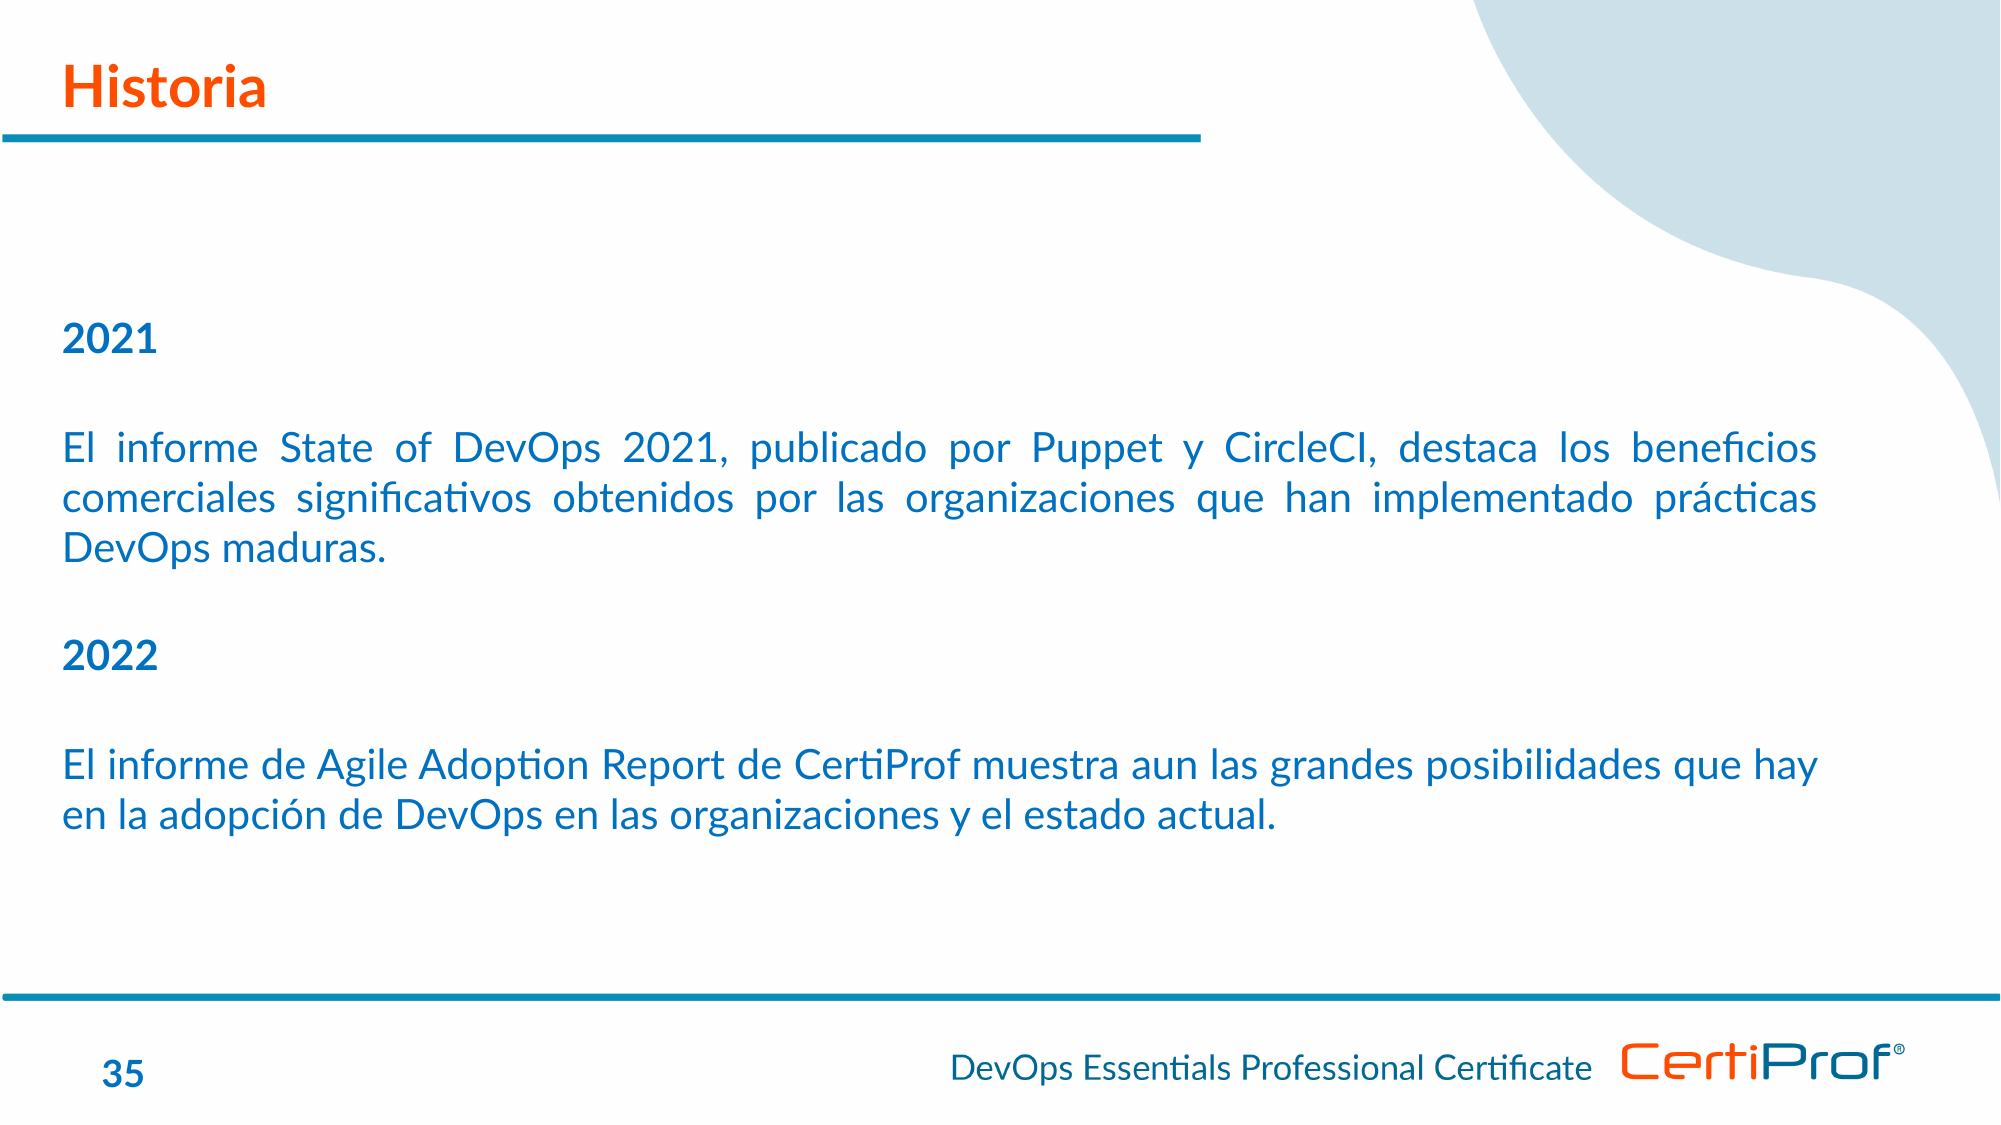

Historia
2021

El informe State of DevOps 2021, publicado por Puppet y CircleCI, destaca los beneficios comerciales significativos obtenidos por las organizaciones que han implementado prácticas DevOps maduras.

2022

El informe de Agile Adoption Report de CertiProf muestra aun las grandes posibilidades que hay en la adopción de DevOps en las organizaciones y el estado actual.